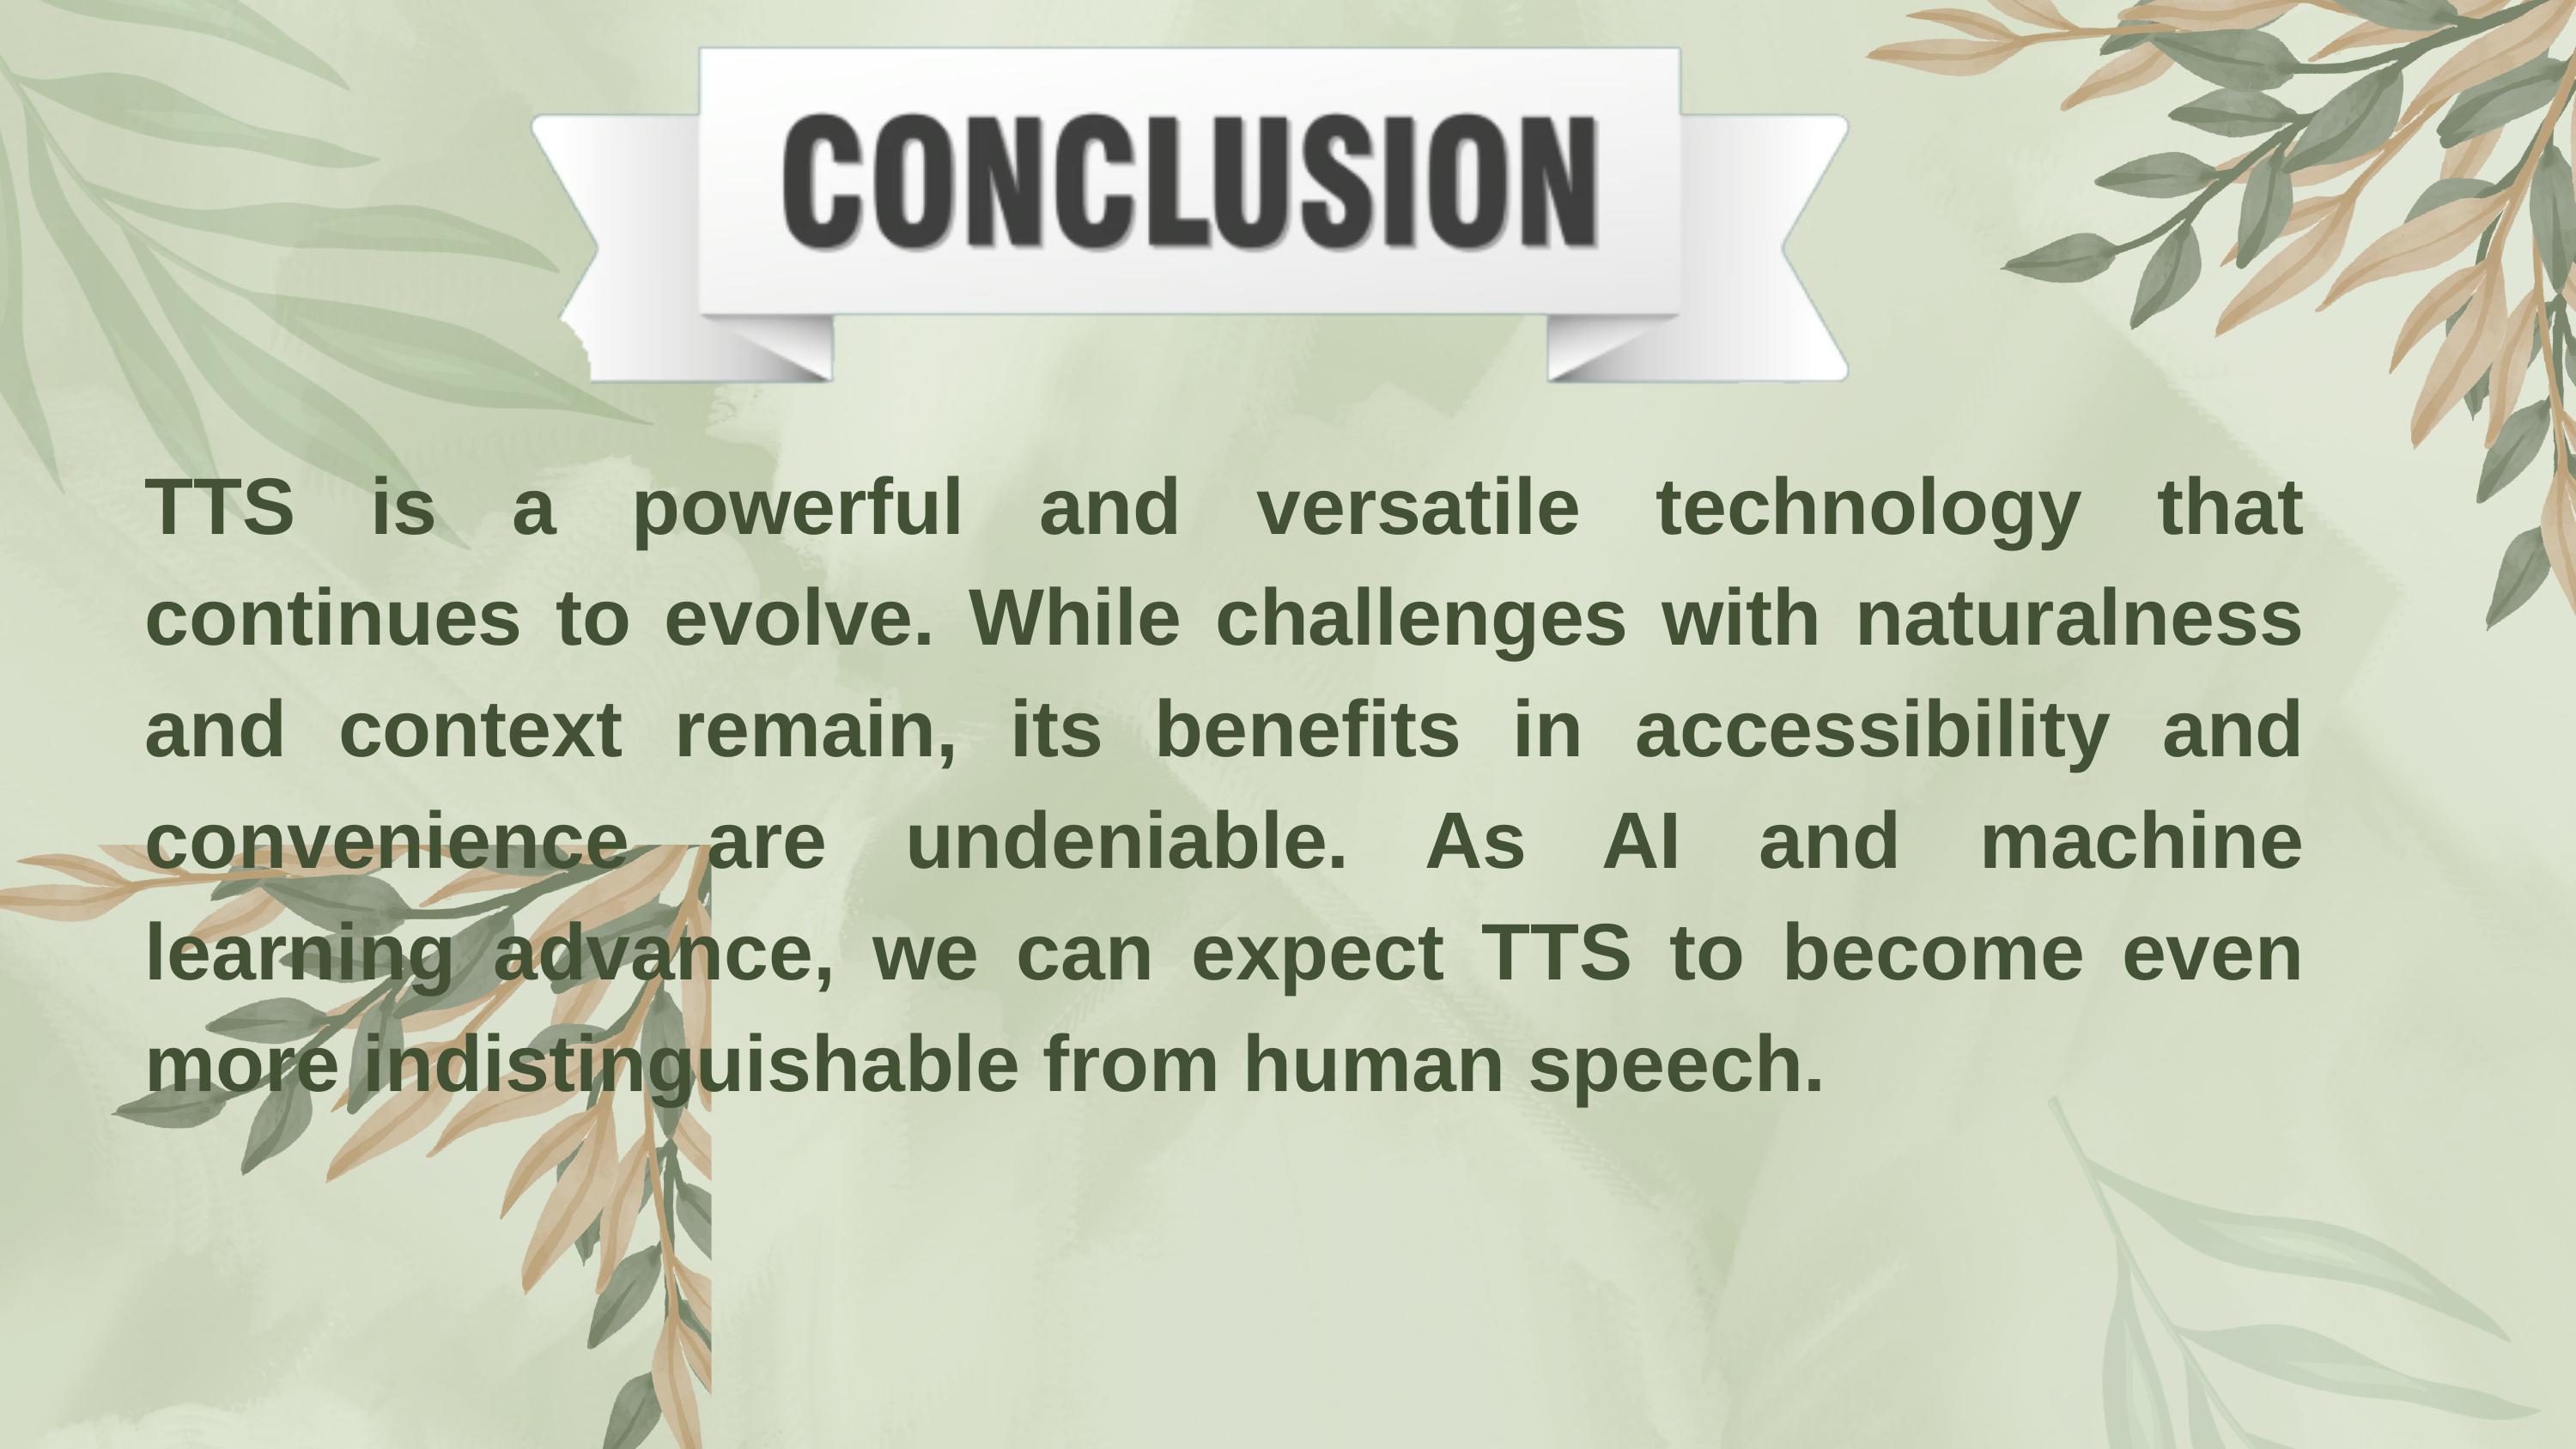

TTS is a powerful and versatile technology that continues to evolve. While challenges with naturalness and context remain, its benefits in accessibility and convenience are undeniable. As AI and machine learning advance, we can expect TTS to become even more indistinguishable from human speech.